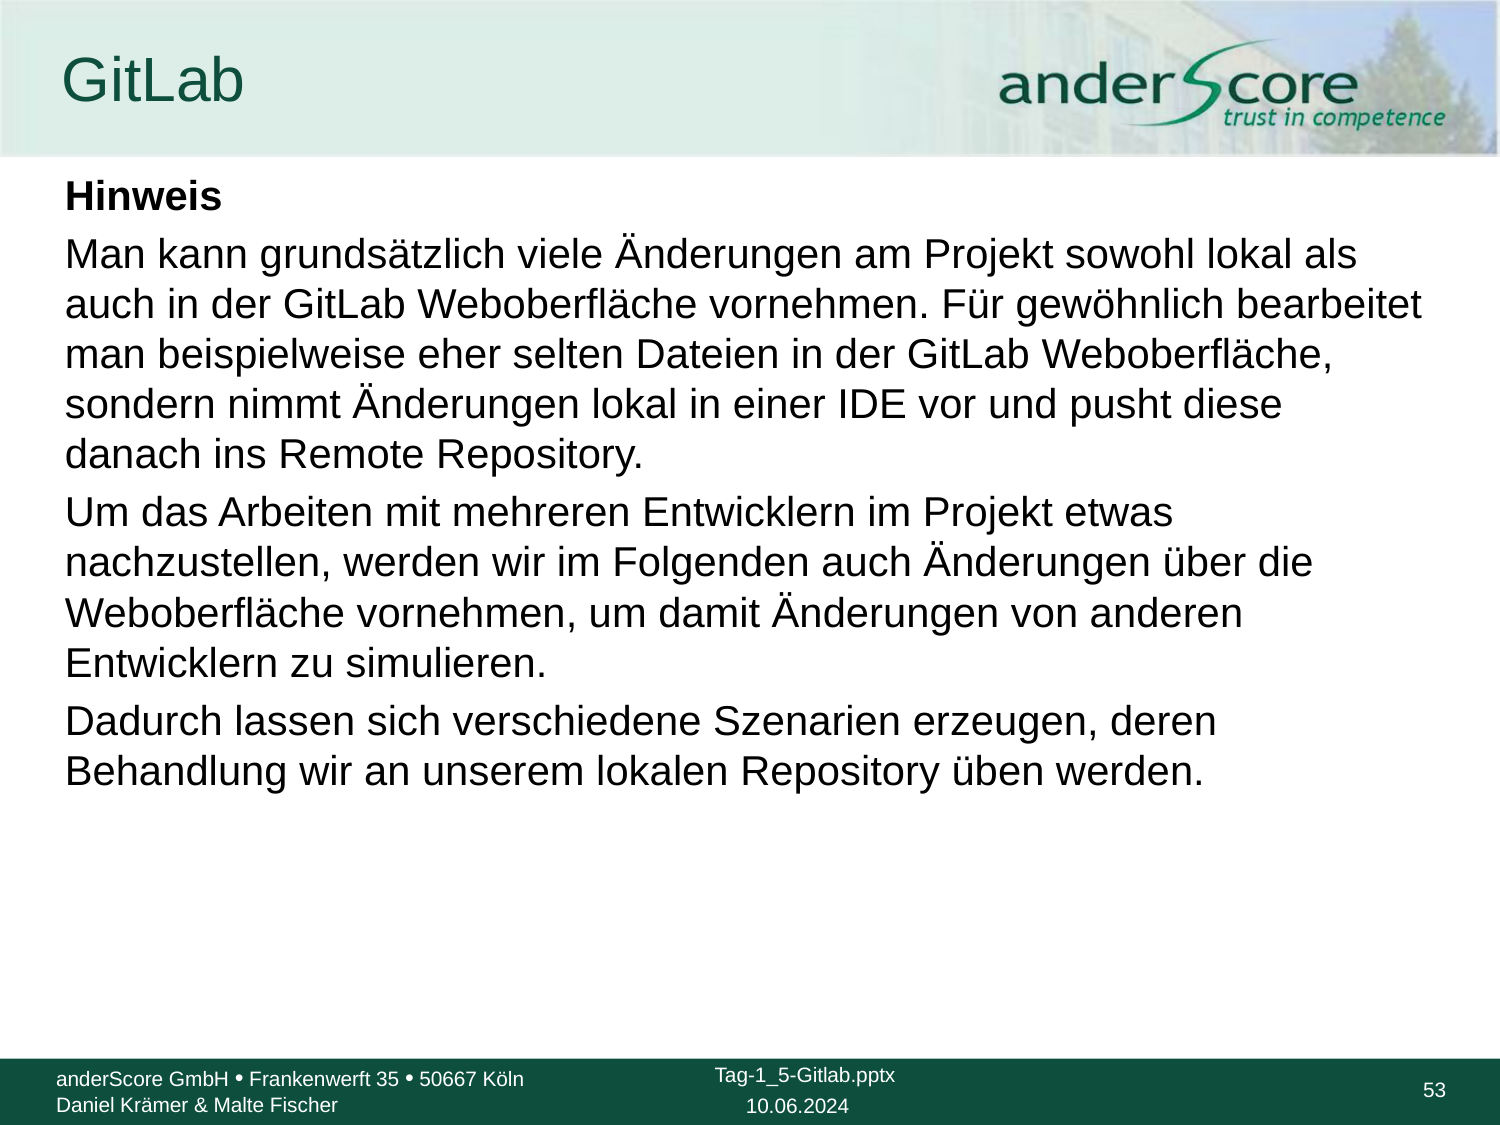

# GitLab
Hinweis
Man kann grundsätzlich viele Änderungen am Projekt sowohl lokal als auch in der GitLab Weboberfläche vornehmen. Für gewöhnlich bearbeitet man beispielweise eher selten Dateien in der GitLab Weboberfläche, sondern nimmt Änderungen lokal in einer IDE vor und pusht diese danach ins Remote Repository.
Um das Arbeiten mit mehreren Entwicklern im Projekt etwas nachzustellen, werden wir im Folgenden auch Änderungen über die Weboberfläche vornehmen, um damit Änderungen von anderen Entwicklern zu simulieren.
Dadurch lassen sich verschiedene Szenarien erzeugen, deren Behandlung wir an unserem lokalen Repository üben werden.